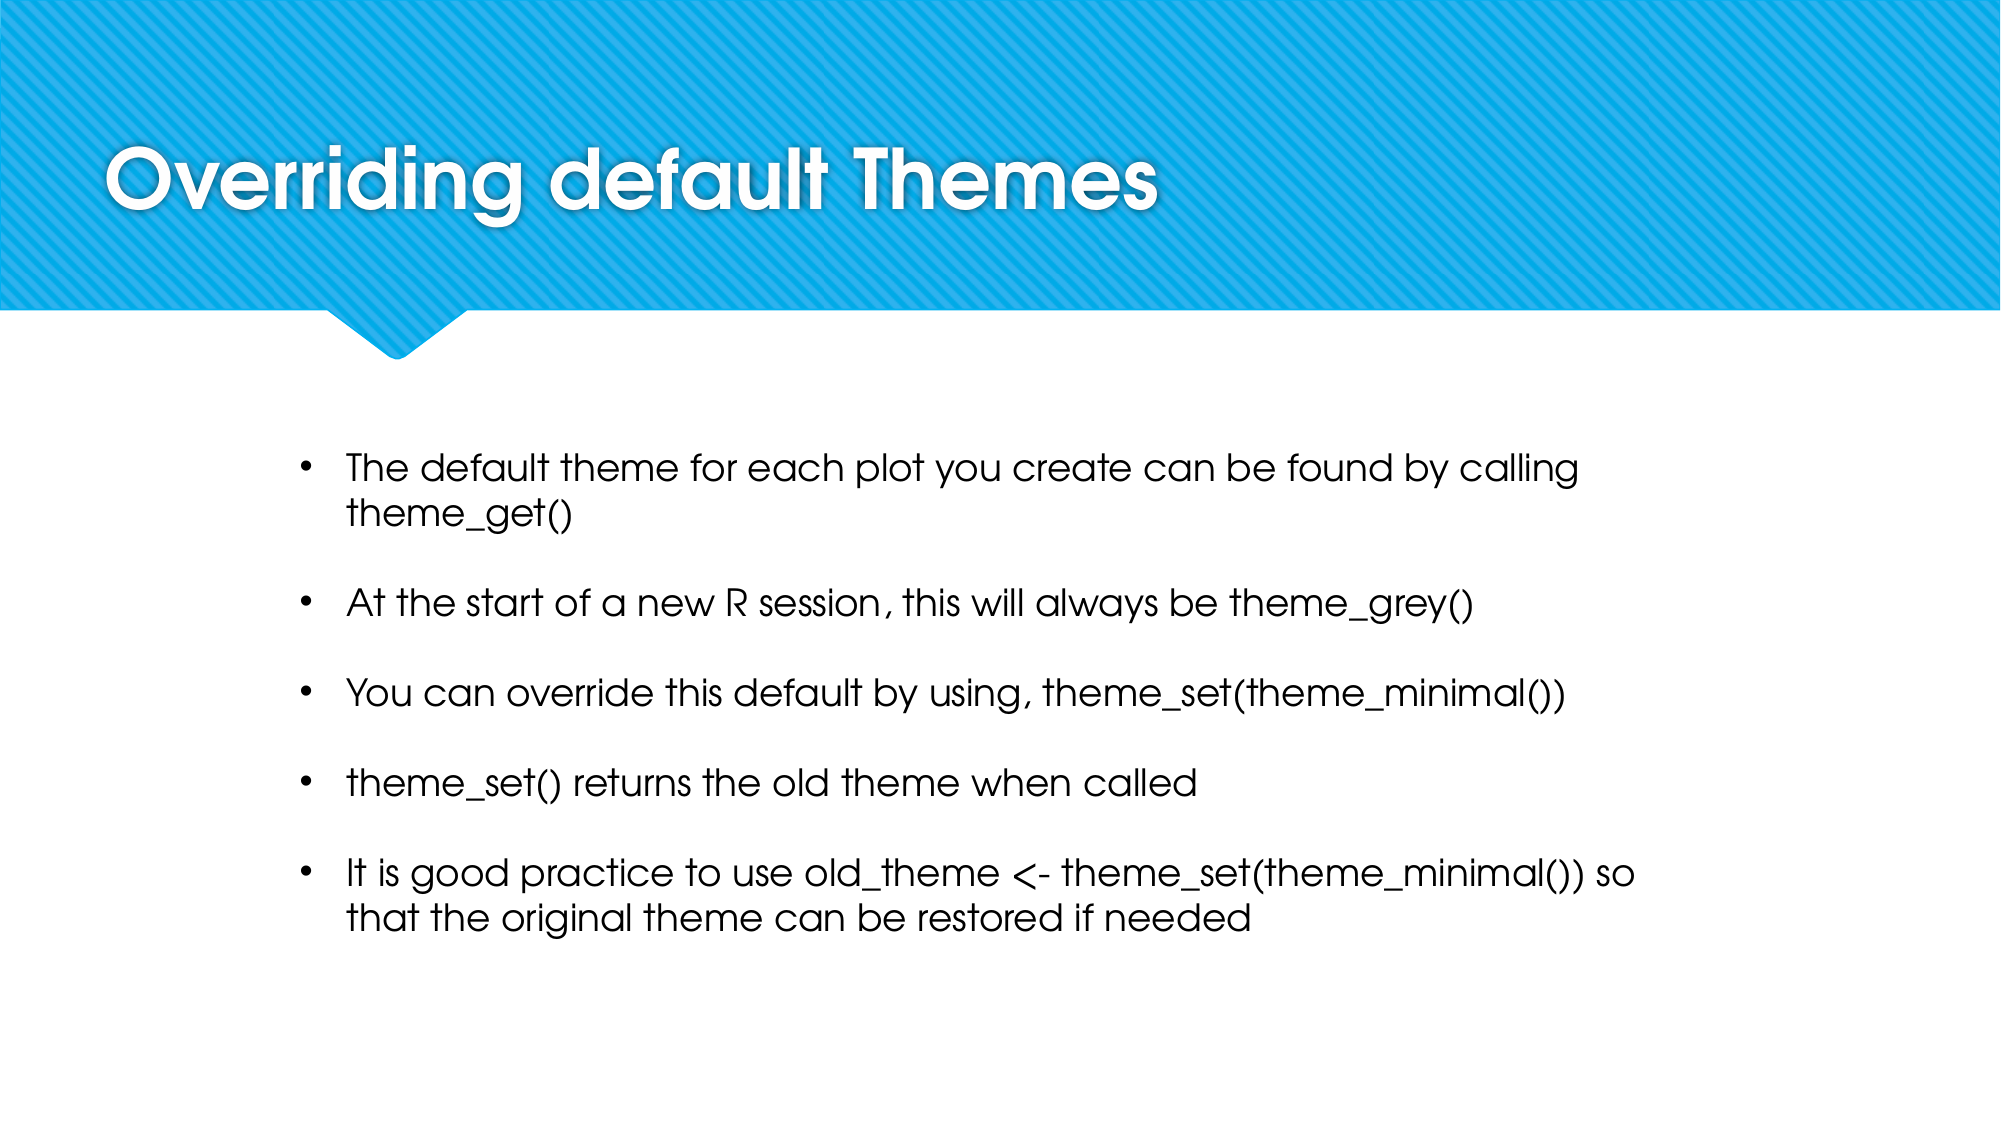

# Overriding default Themes
The default theme for each plot you create can be found by calling theme_get()

At the start of a new R session, this will always be theme_grey()

You can override this default by using, theme_set(theme_minimal())

theme_set() returns the old theme when called

It is good practice to use old_theme <- theme_set(theme_minimal()) so that the original theme can be restored if needed